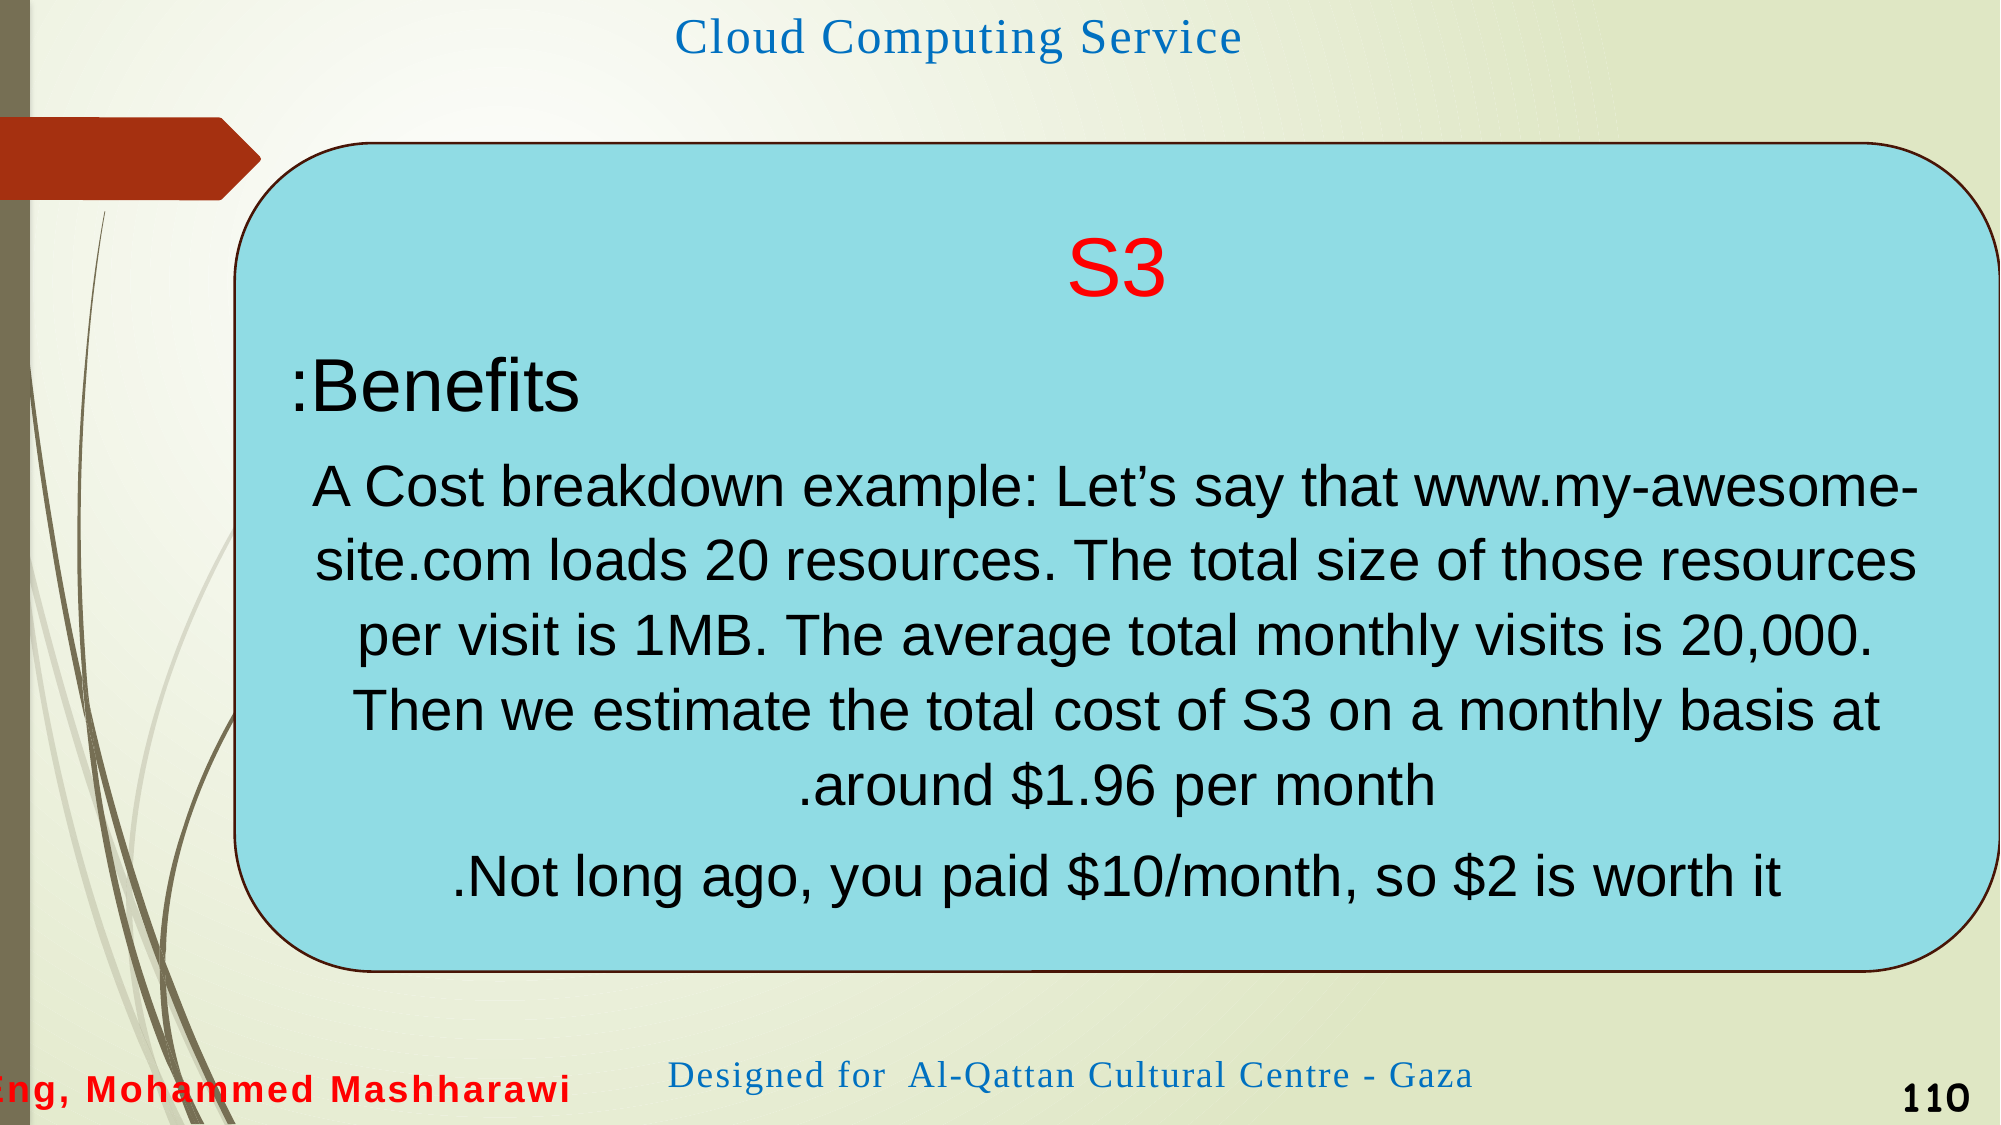

S3
Benefits:
A Cost breakdown example: Let’s say that www.my-awesome-site.com loads 20 resources. The total size of those resources per visit is 1MB. The average total monthly visits is 20,000. Then we estimate the total cost of S3 on a monthly basis at around $1.96 per month.
Not long ago, you paid $10/month, so $2 is worth it.